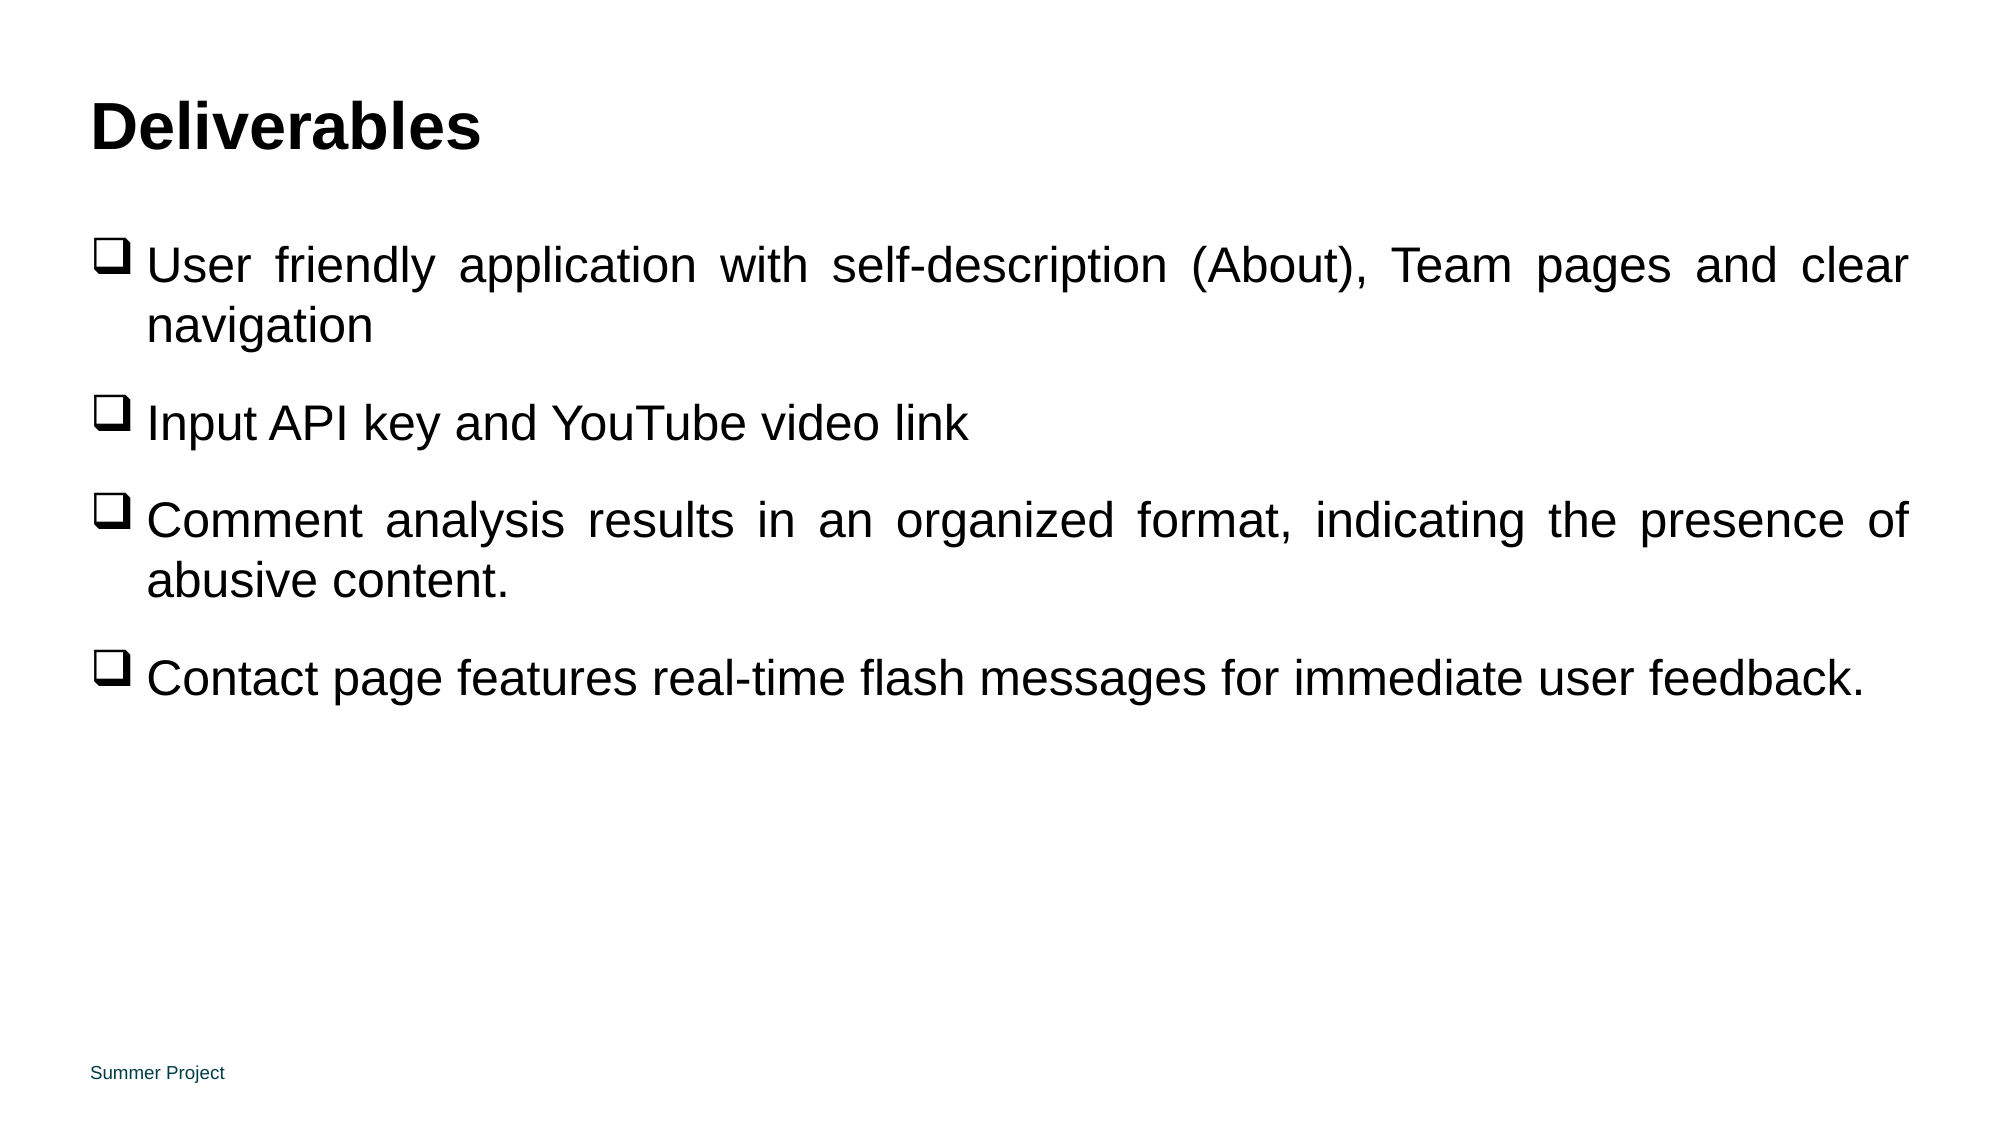

# Deliverables
User friendly application with self-description (About), Team pages and clear navigation
Input API key and YouTube video link
Comment analysis results in an organized format, indicating the presence of abusive content.
Contact page features real-time flash messages for immediate user feedback.